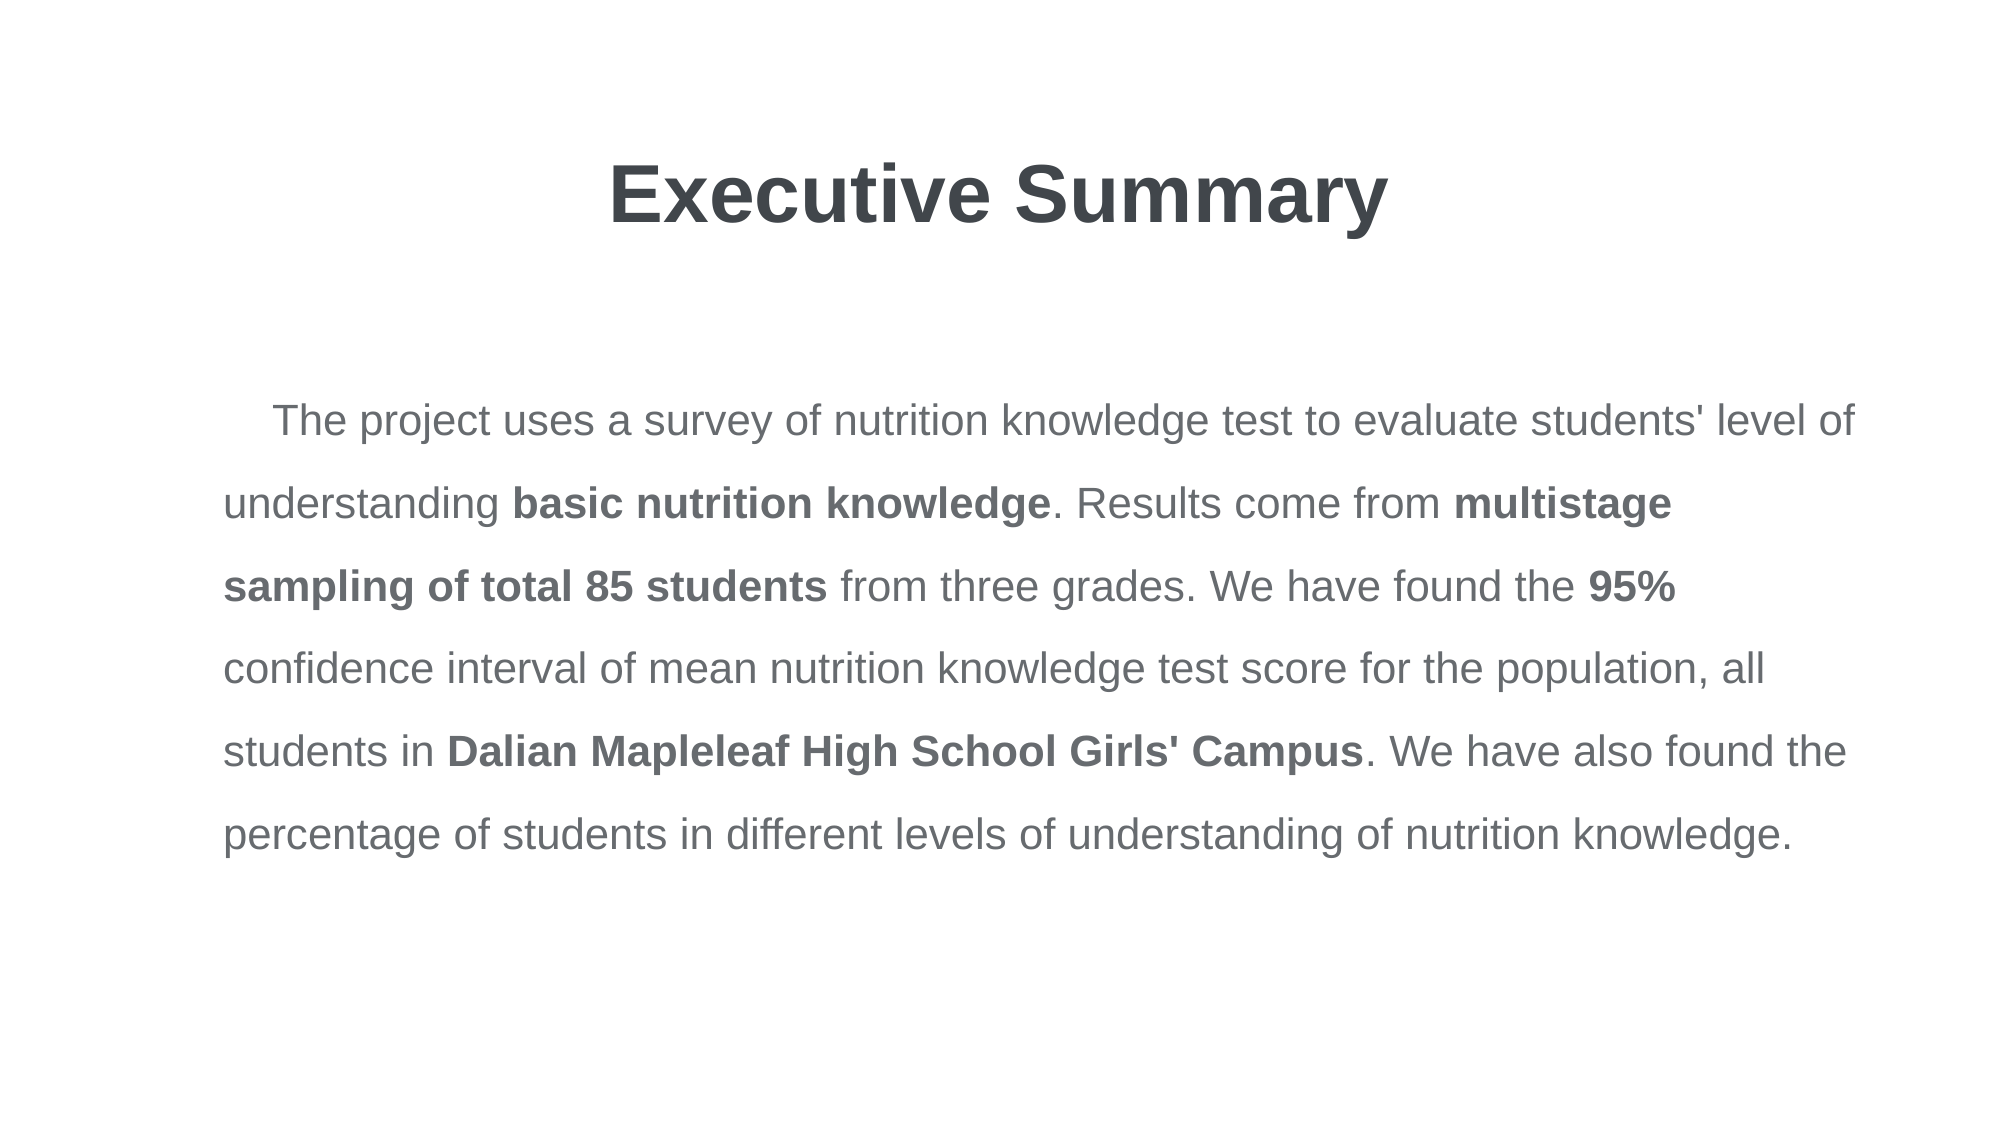

Executive Summary
    The project uses a survey of nutrition knowledge test to evaluate students' level of understanding basic nutrition knowledge. Results come from multistage sampling of total 85 students from three grades. We have found the 95% confidence interval of mean nutrition knowledge test score for the population, all students in Dalian Mapleleaf High School Girls' Campus. We have also found the percentage of students in different levels of understanding of nutrition knowledge.